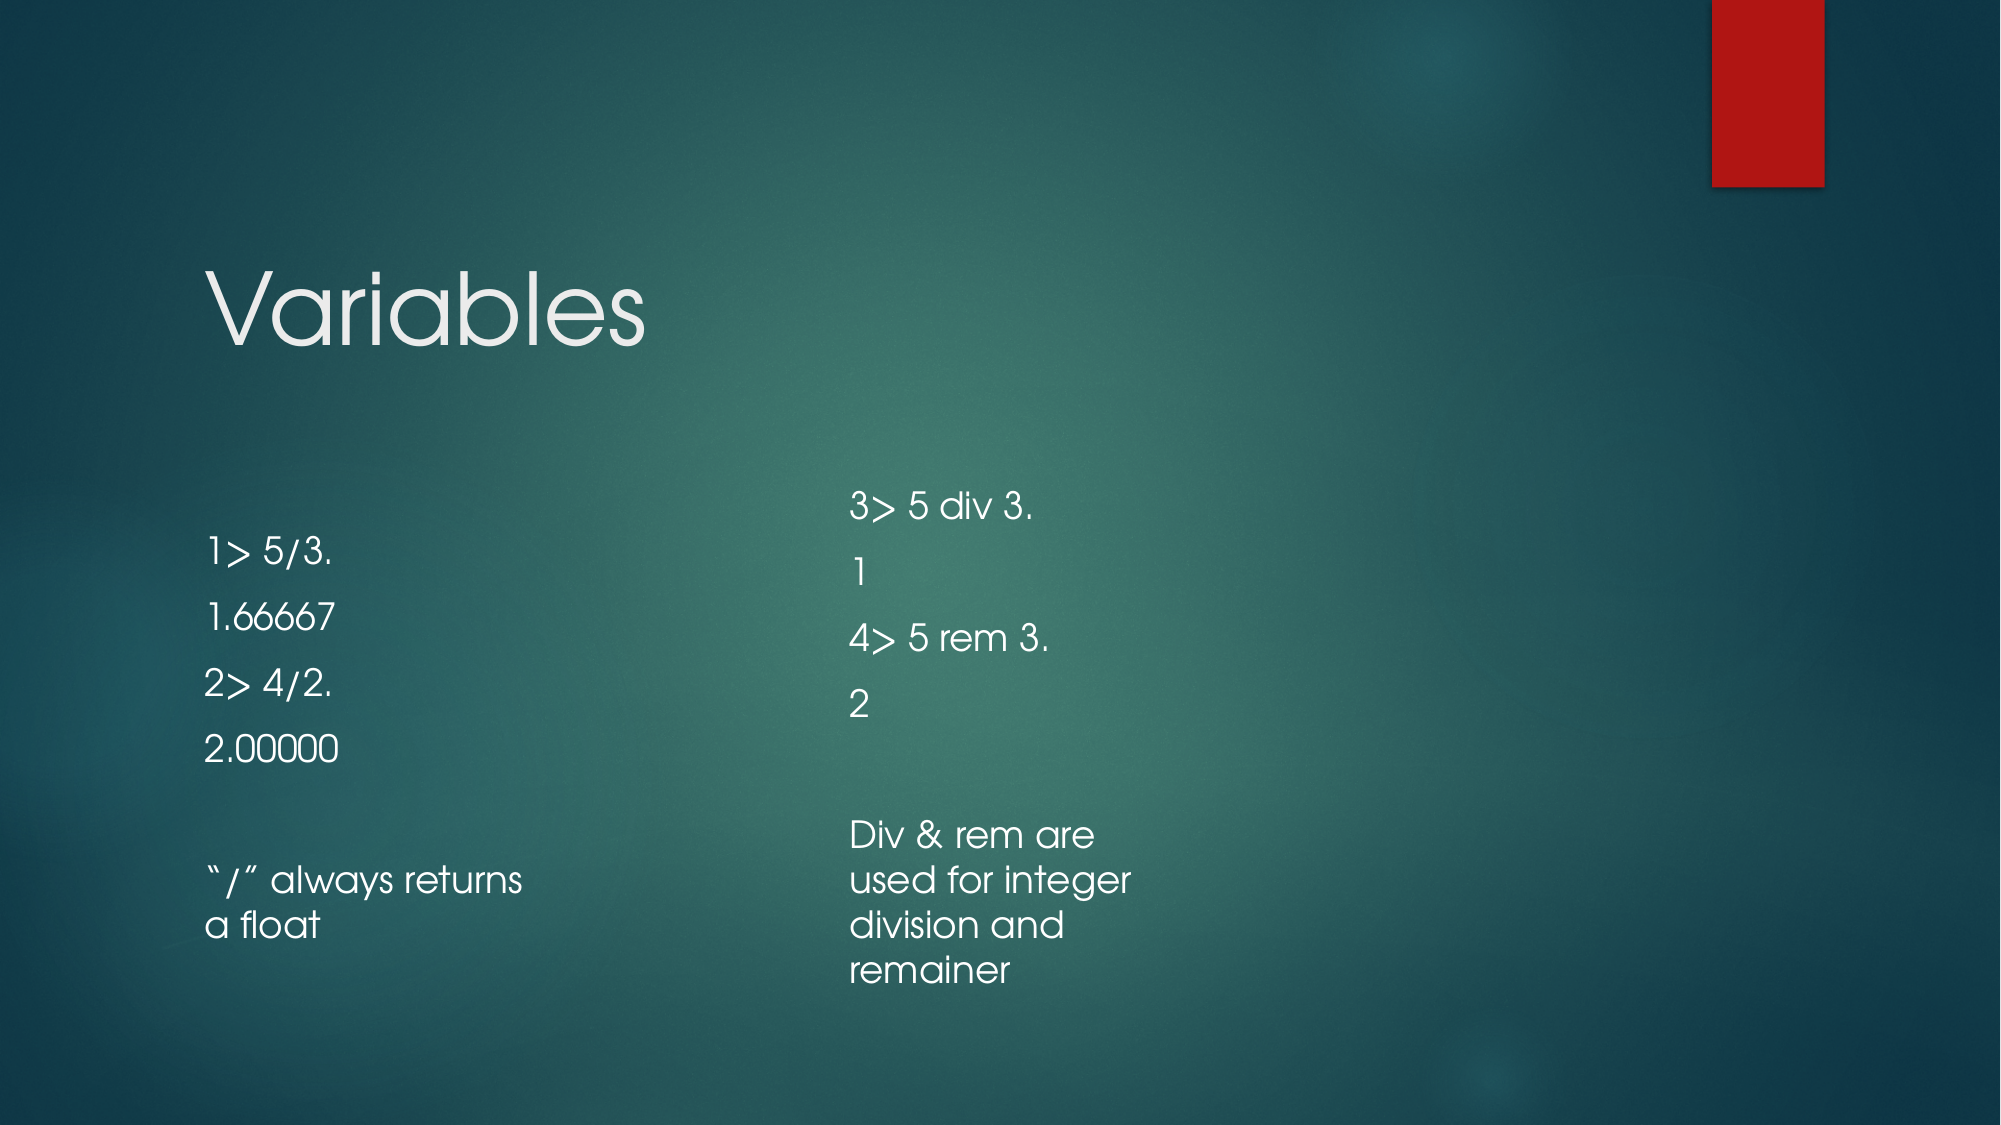

# Variables
1> 5/3.
1.66667
2> 4/2.
2.00000

“/” always returns a float
3> 5 div 3.
1
4> 5 rem 3.
2

Div & rem are used for integer division and remainer